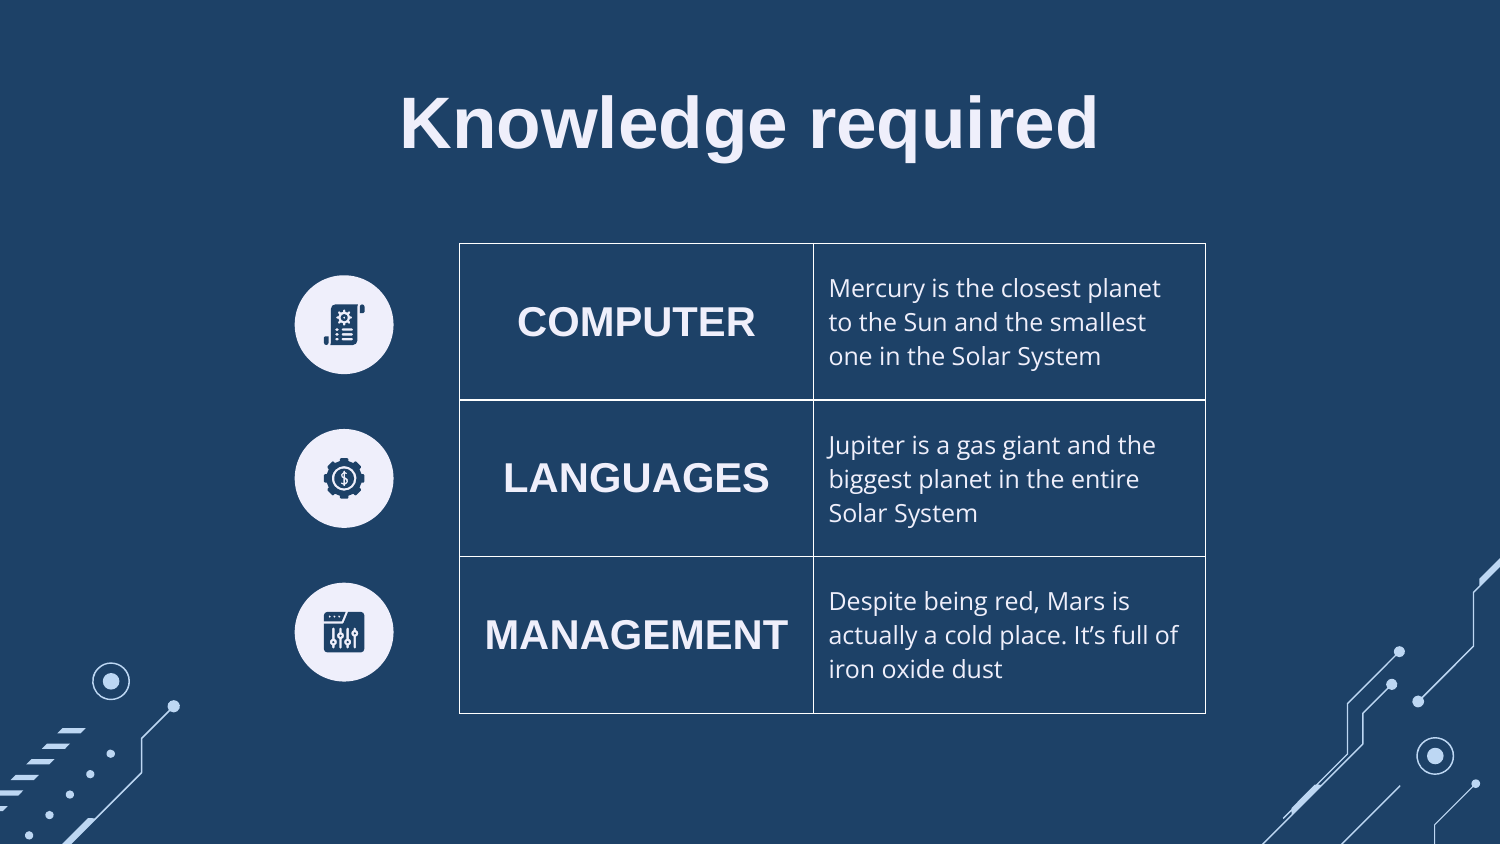

# Knowledge required
| COMPUTER | Mercury is the closest planet to the Sun and the smallest one in the Solar System |
| --- | --- |
| LANGUAGES | Jupiter is a gas giant and the biggest planet in the entire Solar System |
| MANAGEMENT | Despite being red, Mars is actually a cold place. It’s full of iron oxide dust |